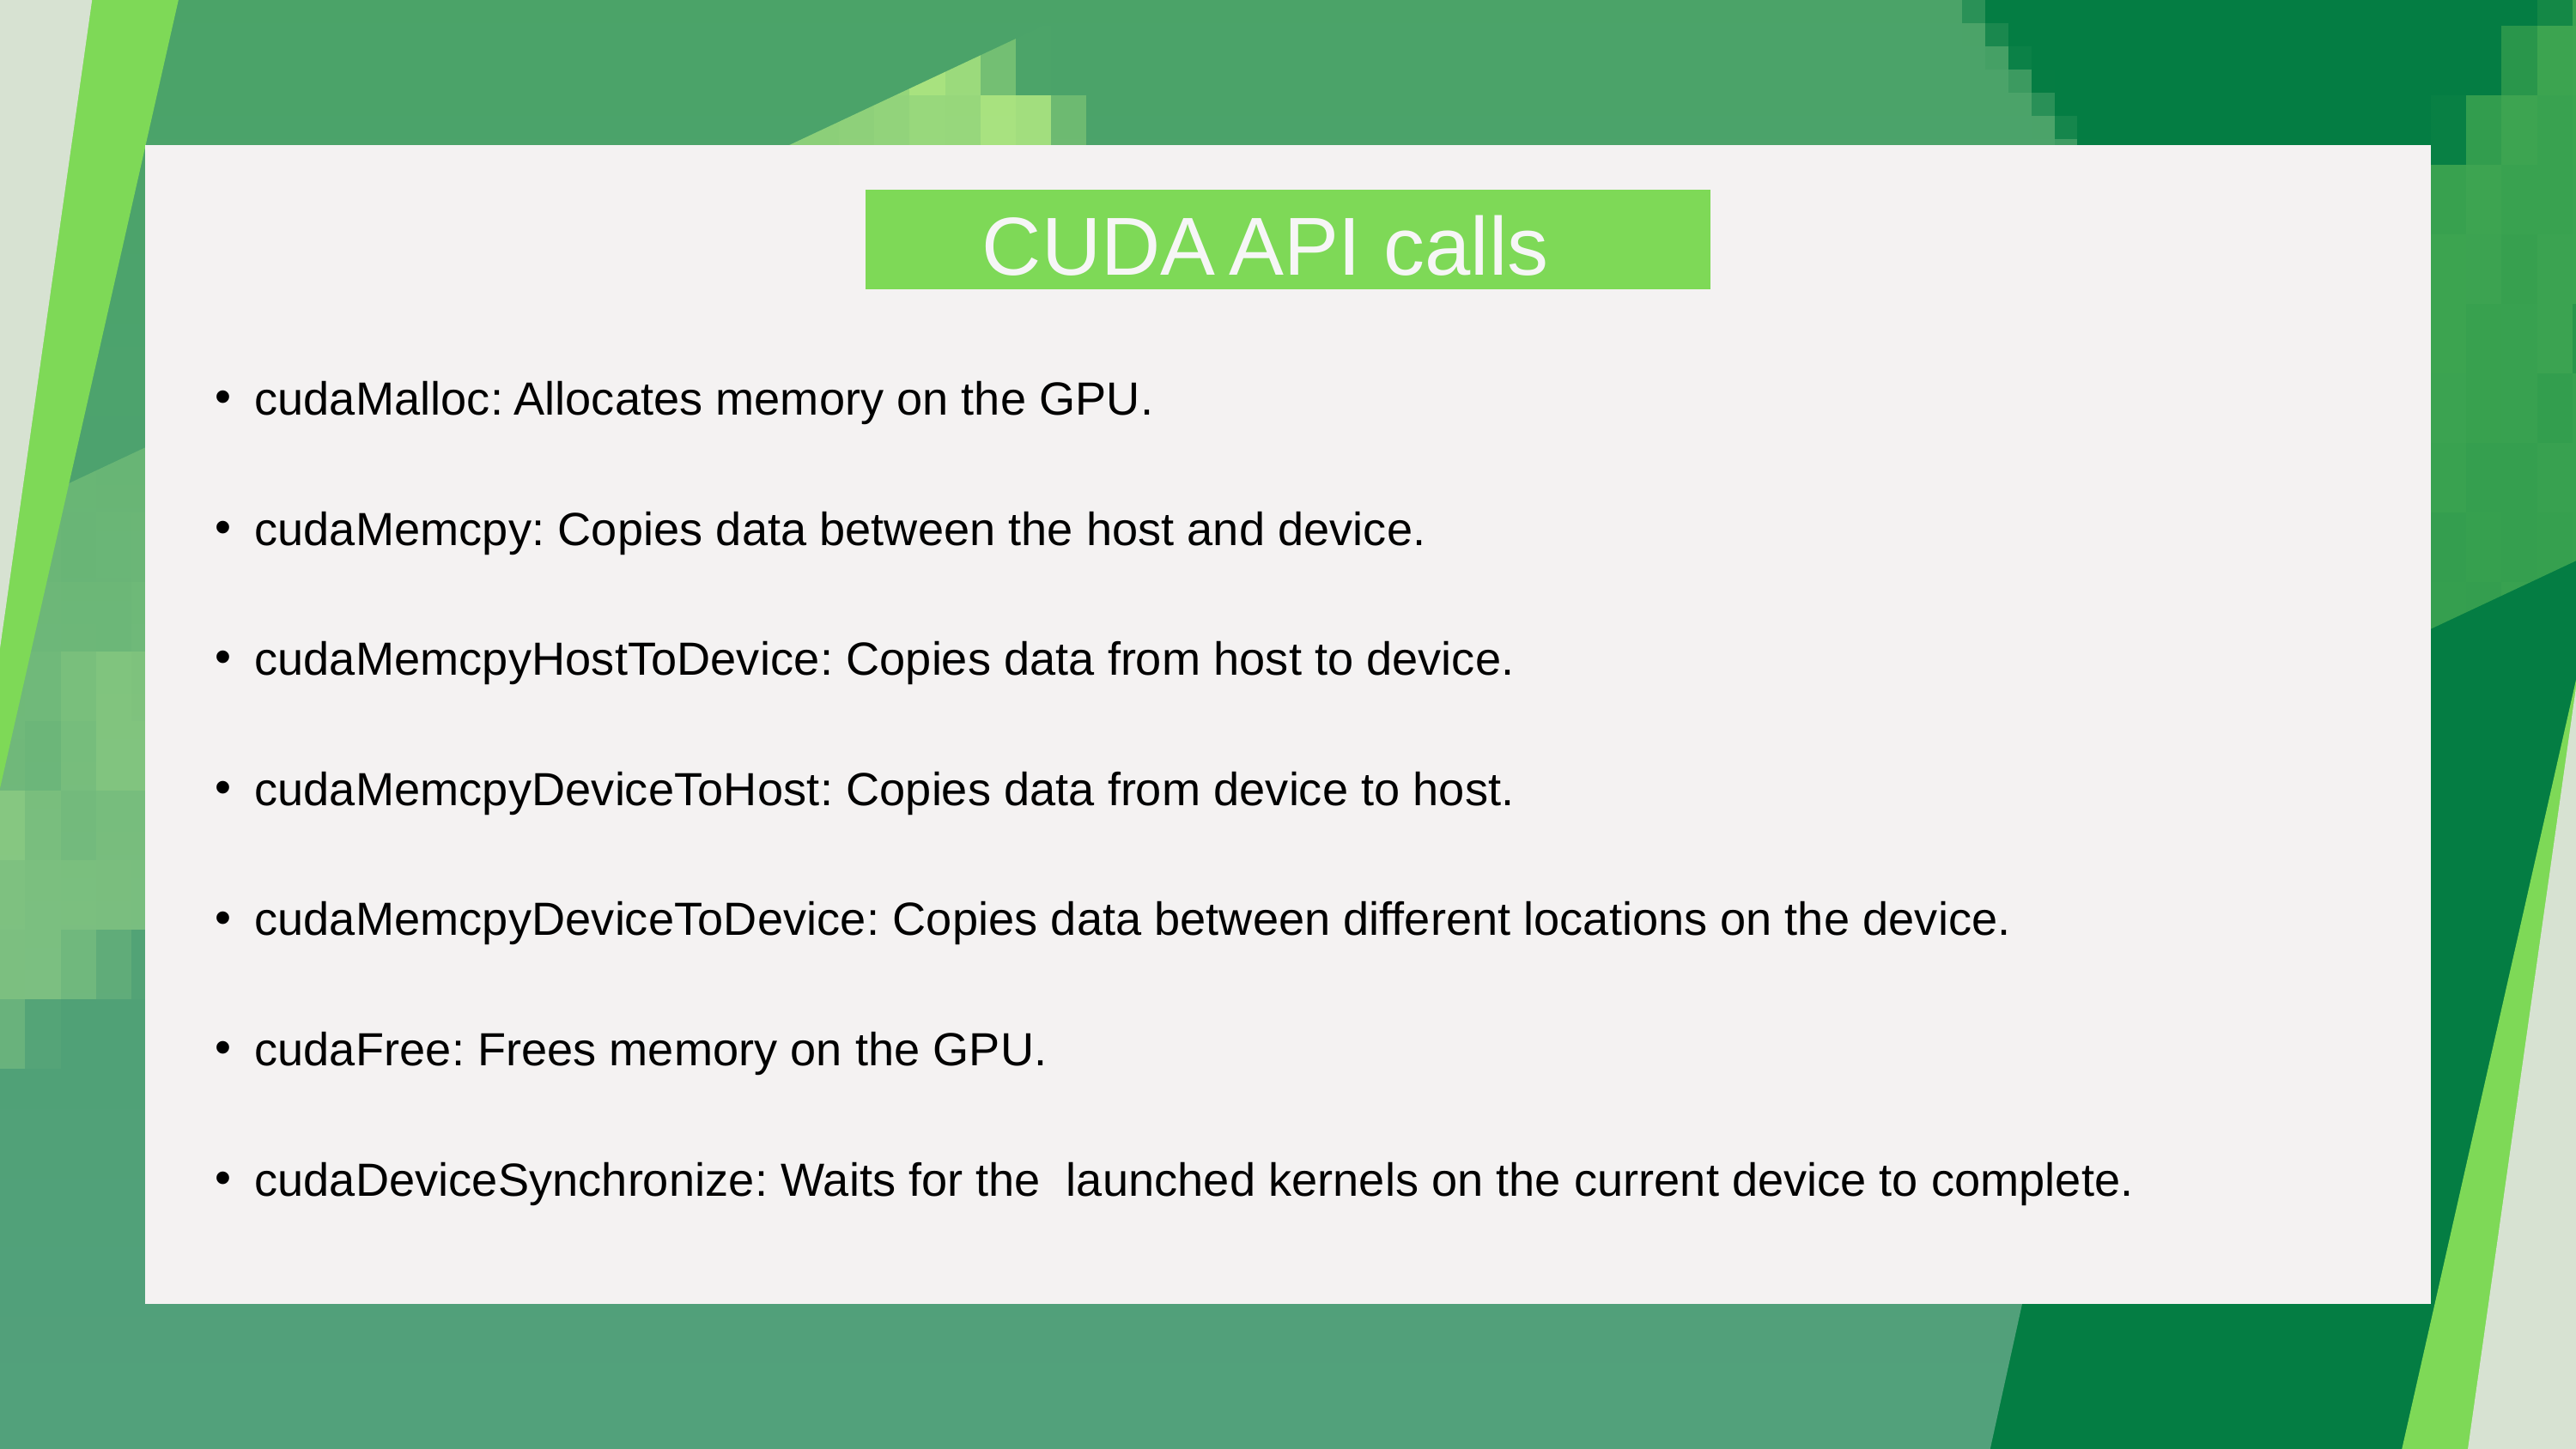

CUDA API calls

cudaMalloc: Allocates memory on the GPU.

cudaMemcpy: Copies data between the host and device.

cudaMemcpyHostToDevice: Copies data from host to device.

cudaMemcpyDeviceToHost: Copies data from device to host.

cudaMemcpyDeviceToDevice: Copies data between different locations on the device.

cudaFree: Frees memory on the GPU.

cudaDeviceSynchronize: Waits for the  launched kernels on the current device to complete.